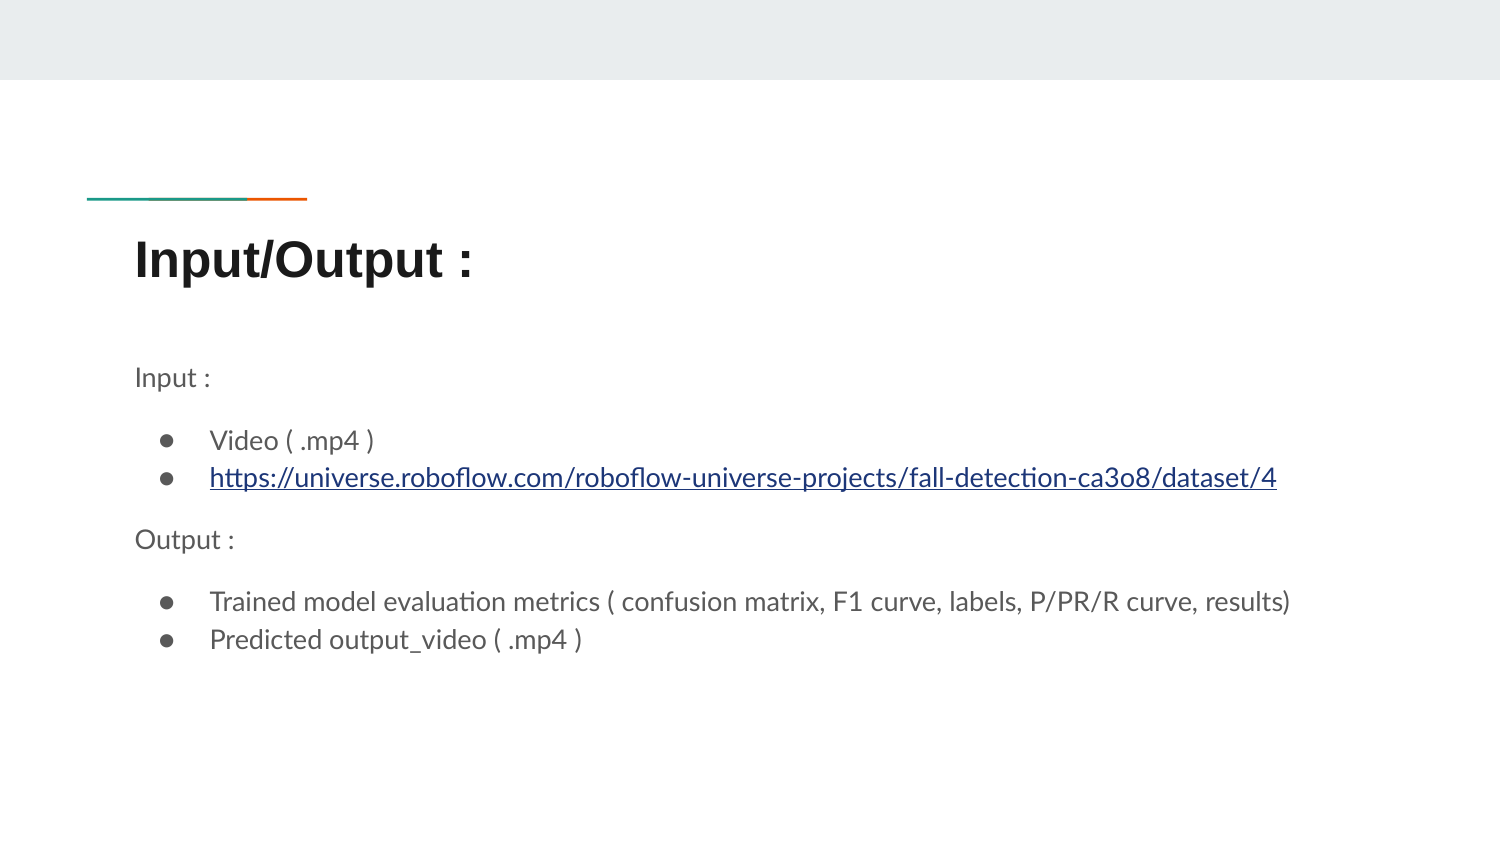

# Input/Output :
Input :
Video ( .mp4 )
https://universe.roboflow.com/roboflow-universe-projects/fall-detection-ca3o8/dataset/4
Output :
Trained model evaluation metrics ( confusion matrix, F1 curve, labels, P/PR/R curve, results)
Predicted output_video ( .mp4 )